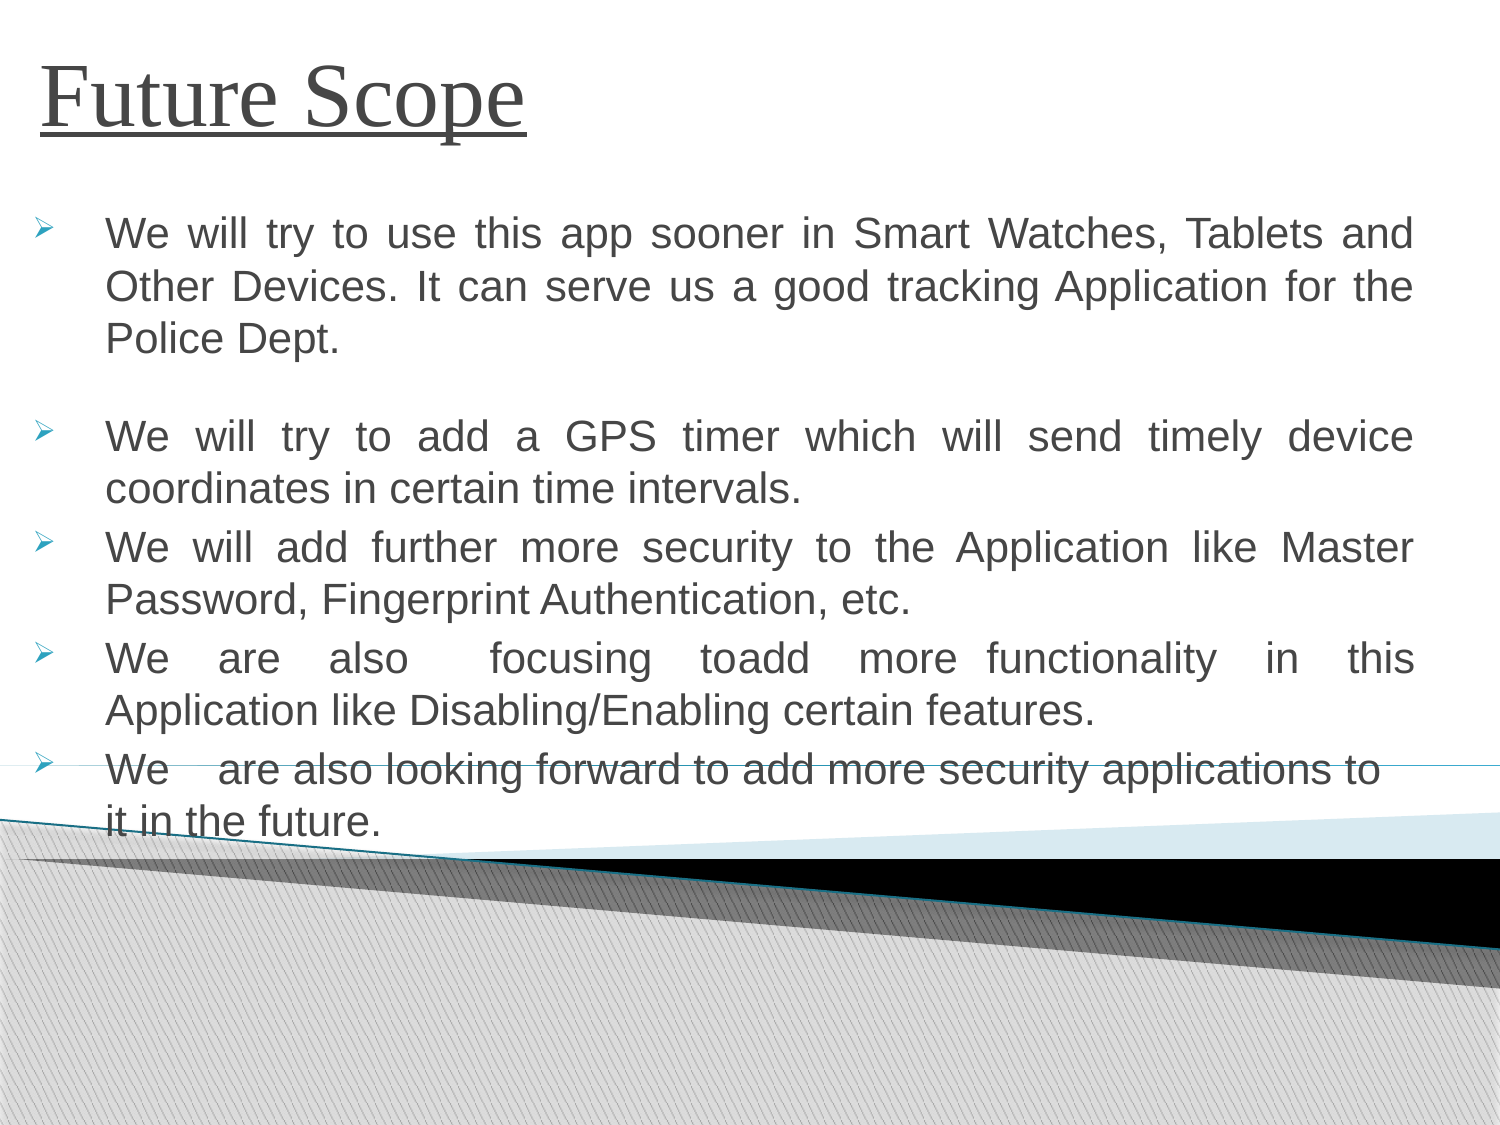

# Future Scope

We will try to use this app sooner in Smart Watches, Tablets and Other Devices. It can serve us a good tracking Application for the Police Dept.

We will try to add a GPS timer which will send timely device coordinates in certain time intervals.
We will add further more security to the Application like Master Password, Fingerprint Authentication, etc.
We  are  also	focusing  to	add  more	functionality  in	this Application like Disabling/Enabling certain features.
We	are also looking forward to add more security applications to it in the future.